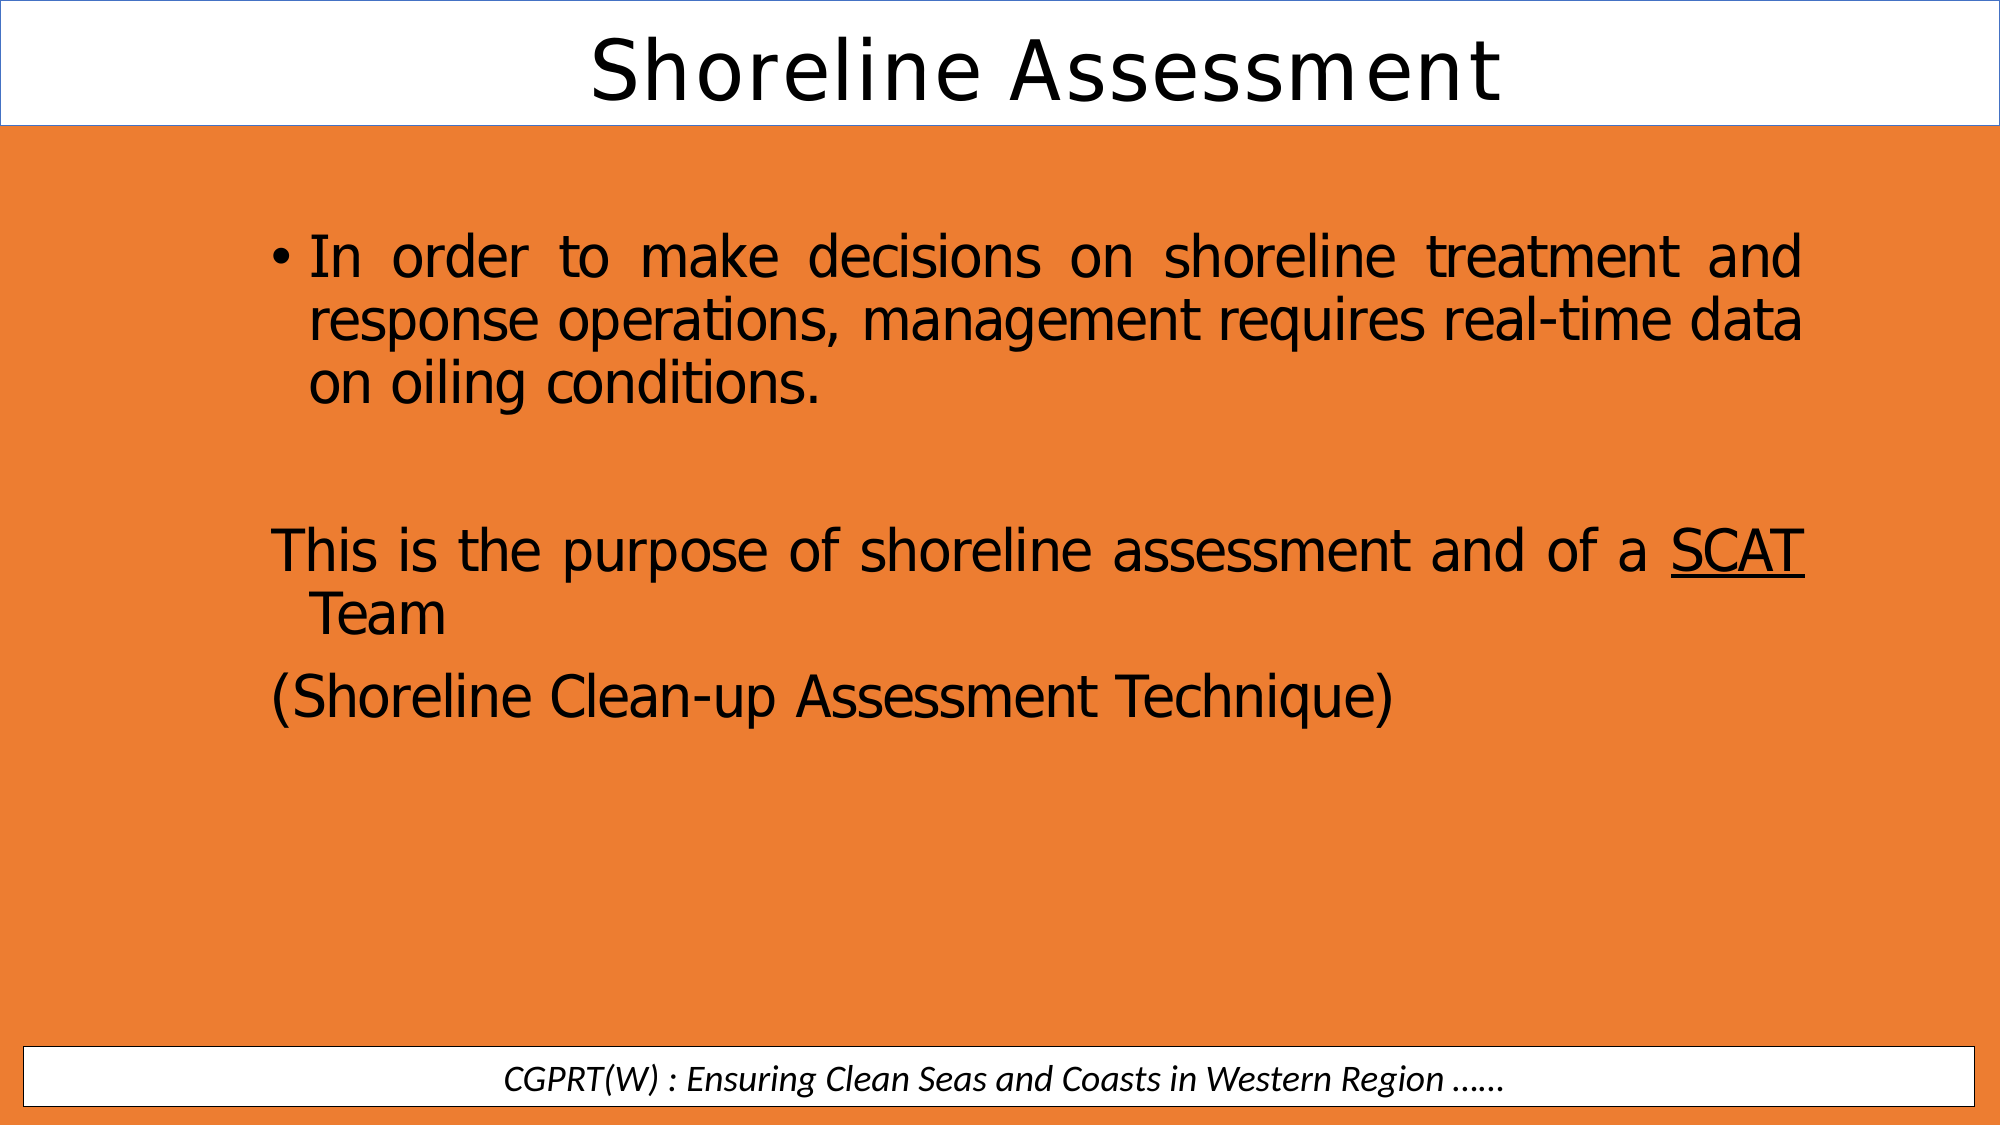

Shoreline Assessment
In order to make decisions on shoreline treatment and response operations, management requires real-time data on oiling conditions.

This is the purpose of shoreline assessment and of a SCAT Team
(Shoreline Clean-up Assessment Technique)
 CGPRT(W) : Ensuring Clean Seas and Coasts in Western Region ……